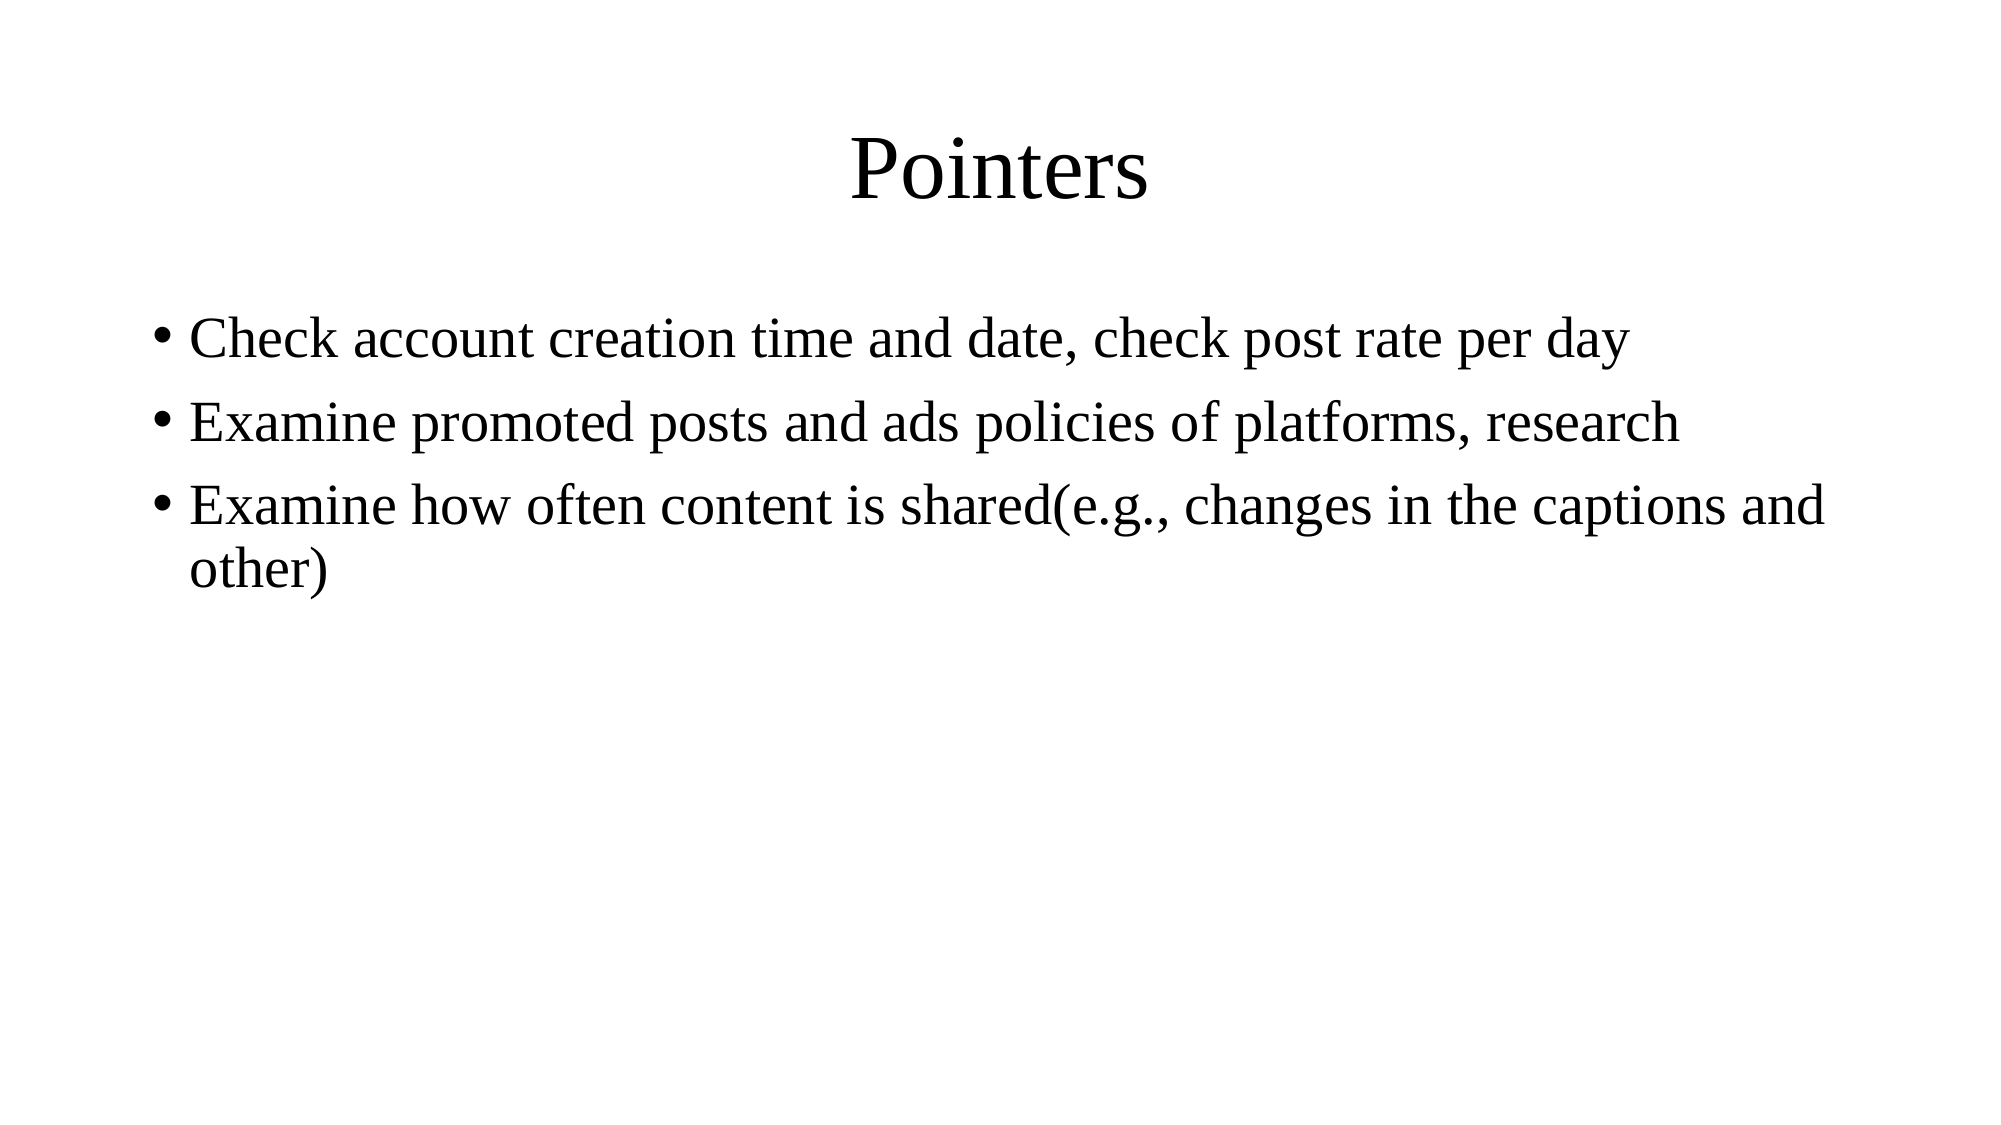

# Pointers
Check account creation time and date, check post rate per day
Examine promoted posts and ads policies of platforms, research
Examine how often content is shared(e.g., changes in the captions and other)